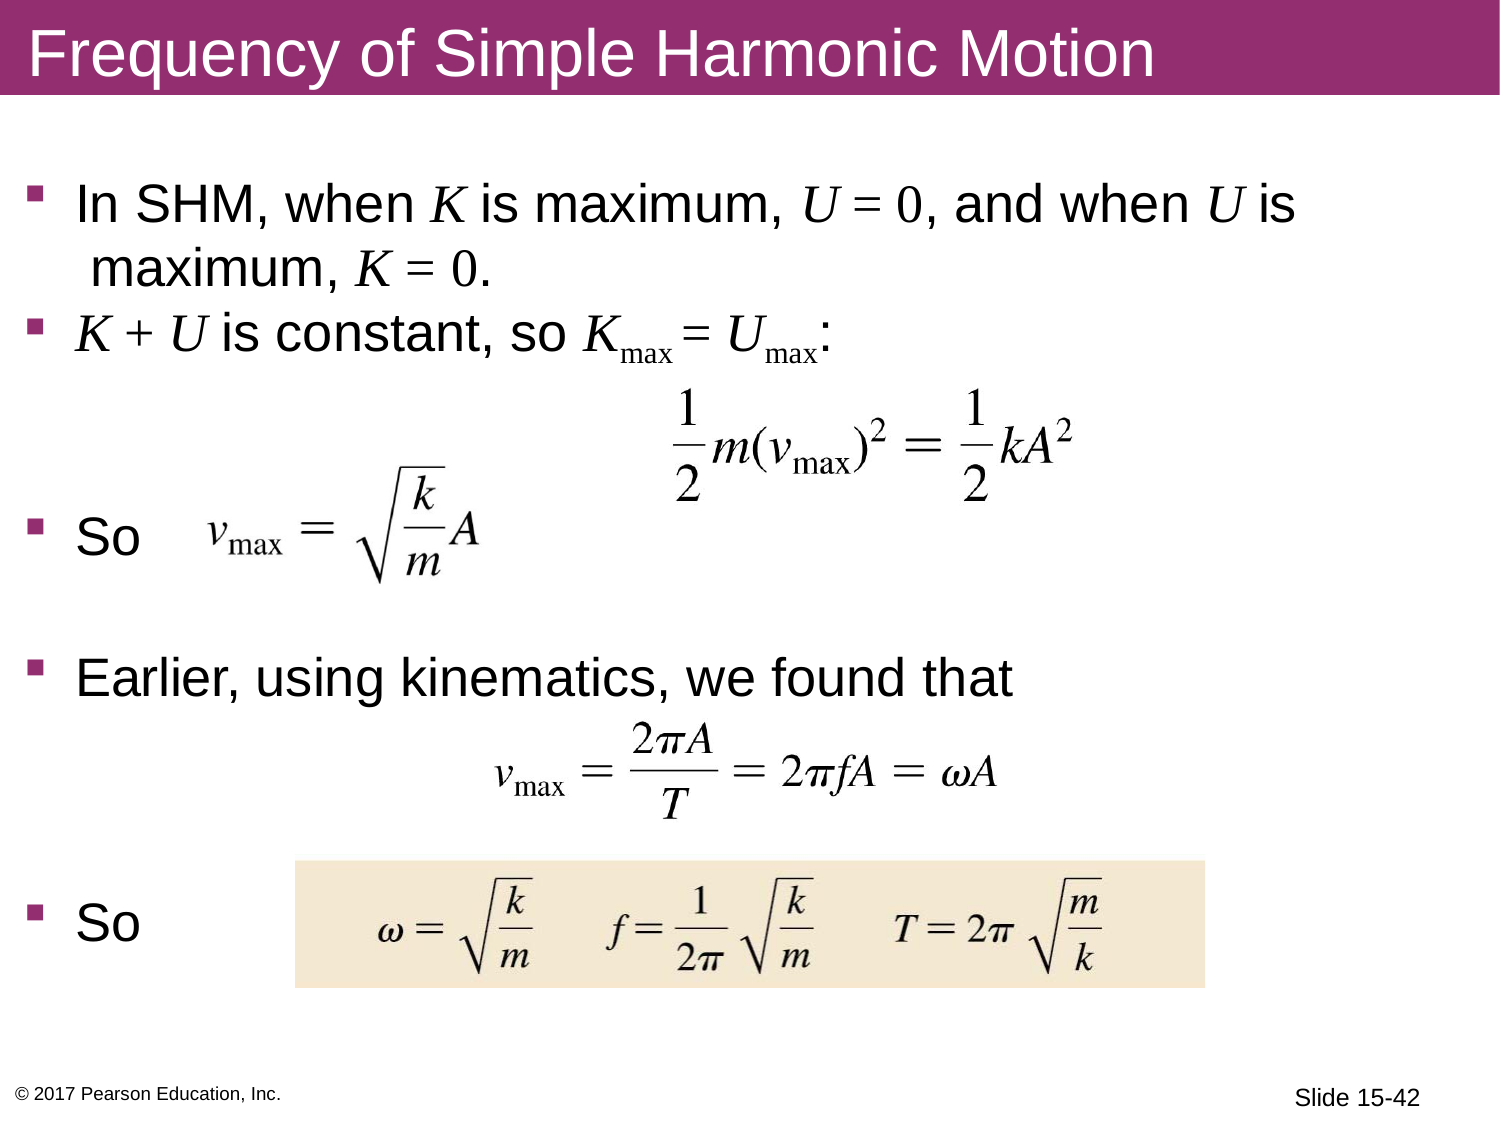

# Frequency of Simple Harmonic Motion
In SHM, when K is maximum, U = 0, and when U is  maximum, K = 0.
K + U is constant, so Kmax = Umax:

So

Earlier, using kinematics, we found that

So
© 2017 Pearson Education, Inc.
Slide 15-42